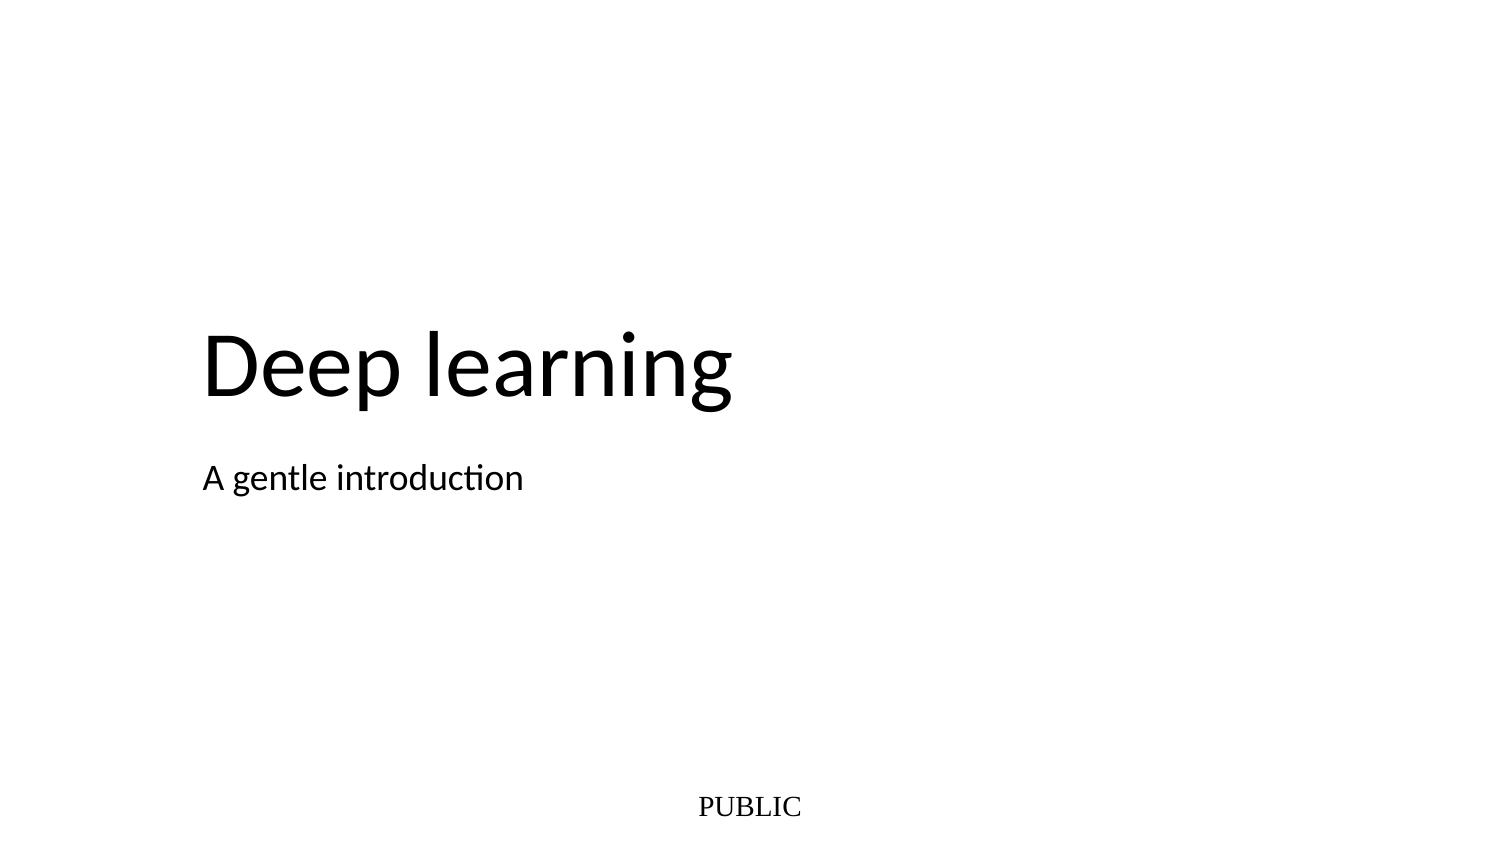

# Deep learning
A gentle introduction
PUBLIC